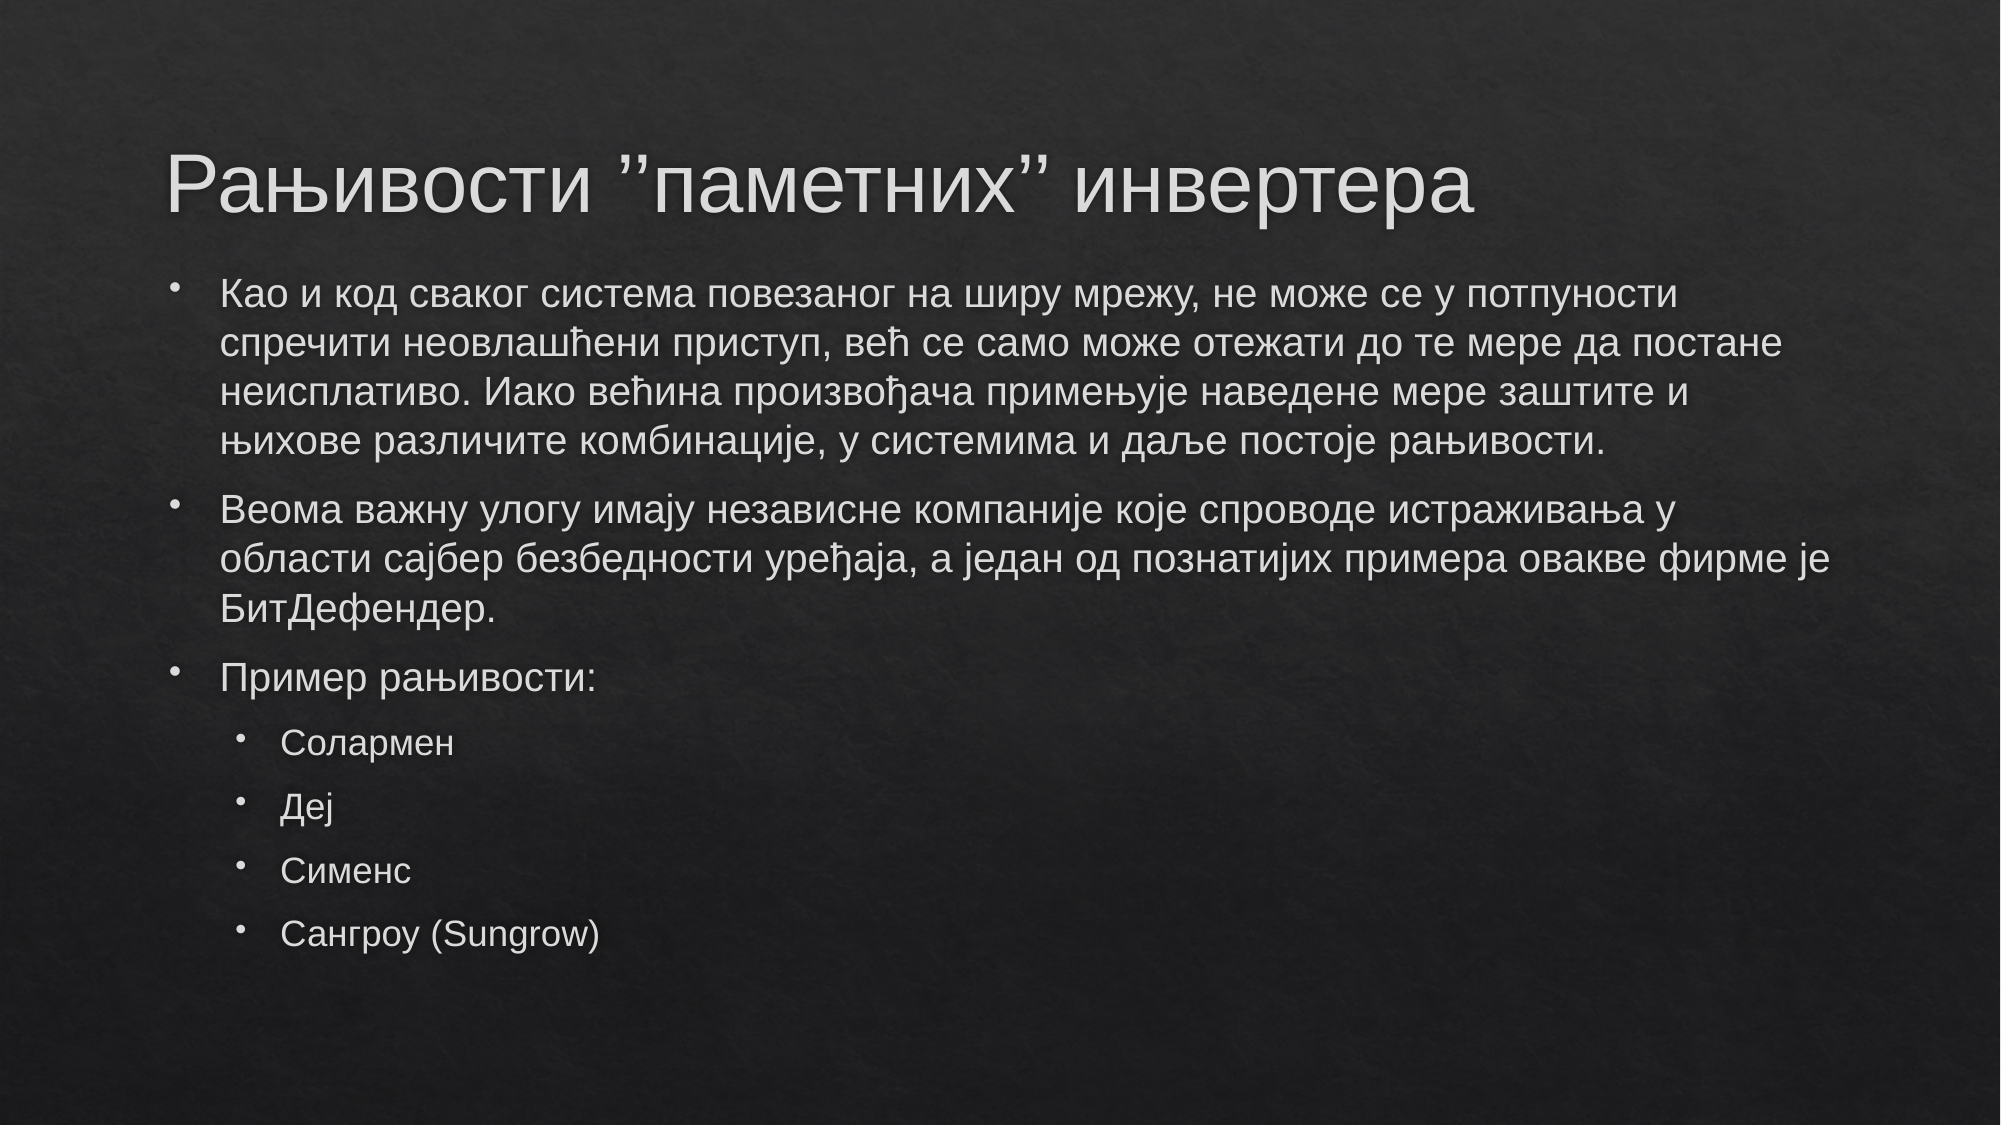

# Рањивости ’’паметних’’ инвертера
Као и код сваког система повезаног на ширу мрежу, не може се у потпуности спречити неовлашћени приступ, већ се само може отежати до те мере да постане неисплативо. Иако већина произвођача примењује наведене мере заштите и њихове различите комбинације, у системима и даље постоје рањивости.
Веома важну улогу имају независне компаније које спроводе истраживања у области сајбер безбедности уређаја, а један од познатијих примера овакве фирме је БитДефендер.
Пример рањивости:
Солармен
Деј
Сименс
Сангроу (Sungrow)